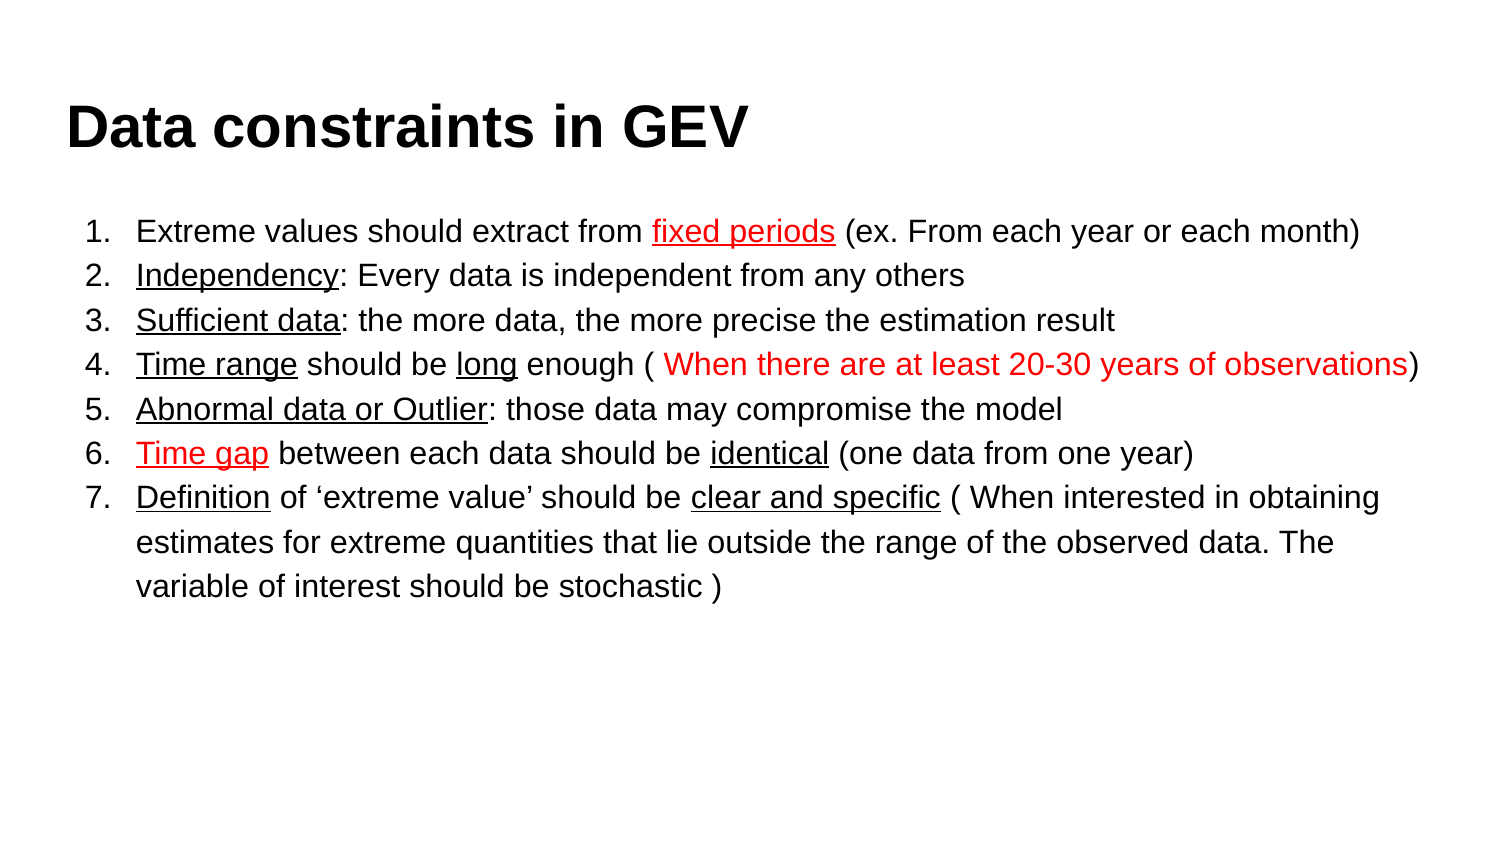

# Data constraints in GEV
Extreme values should extract from fixed periods (ex. From each year or each month)
Independency: Every data is independent from any others
Sufficient data: the more data, the more precise the estimation result
Time range should be long enough ( When there are at least 20-30 years of observations)
Abnormal data or Outlier: those data may compromise the model
Time gap between each data should be identical (one data from one year)
Definition of ‘extreme value’ should be clear and specific ( When interested in obtaining estimates for extreme quantities that lie outside the range of the observed data. The variable of interest should be stochastic )